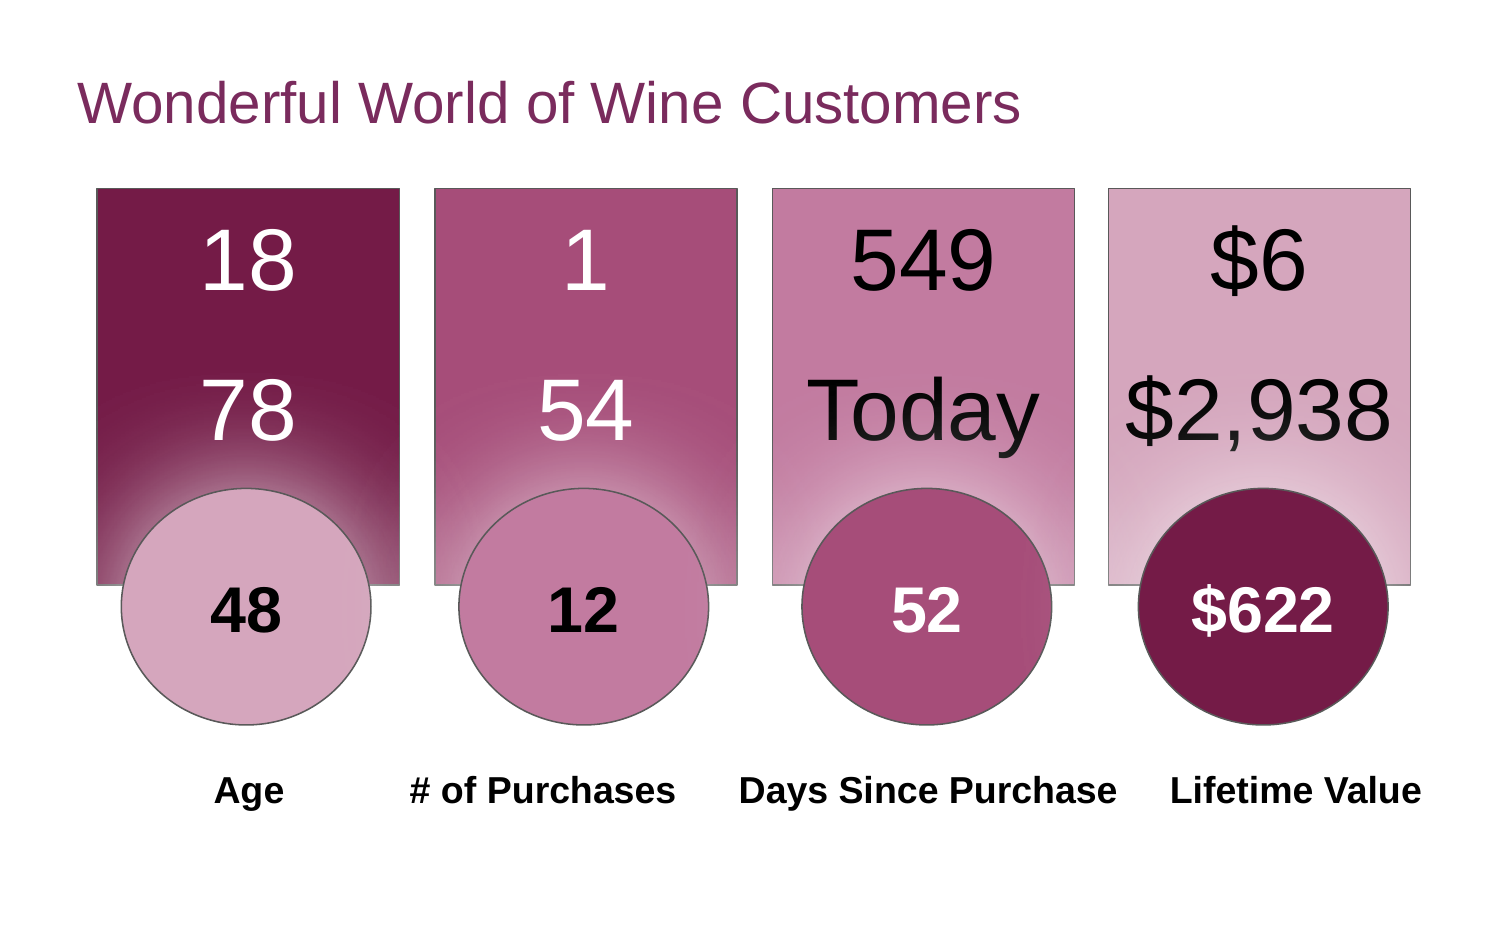

# Wonderful World of Wine Customers

18

78
1

54
549

Today
$6

$2,938

48
12
52
$622
                 Age            # of Purchases      Days Since Purchase     Lifetime Value